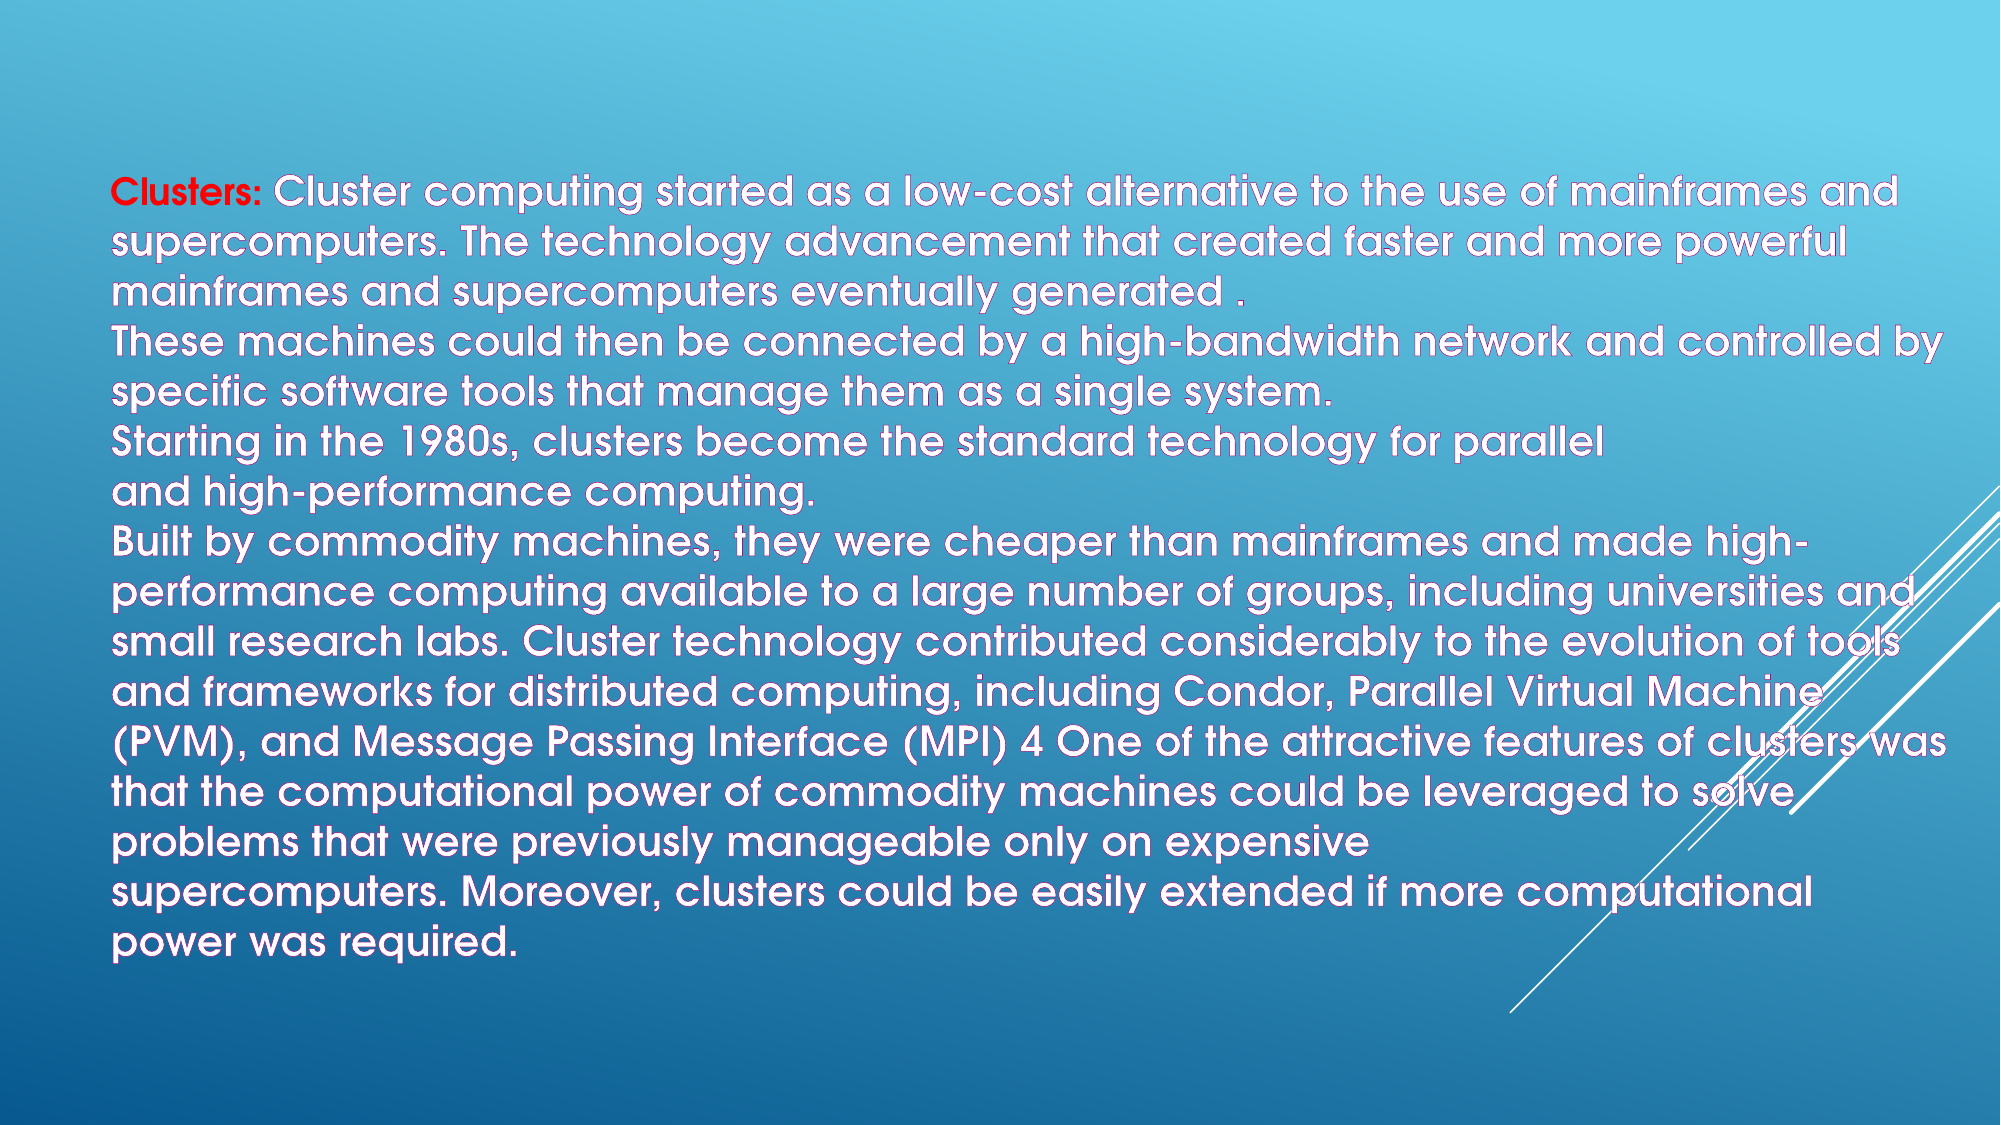

Clusters: Cluster computing started as a low-cost alternative to the use of mainframes and
supercomputers. The technology advancement that created faster and more powerful
mainframes and supercomputers eventually generated .
These machines could then be connected by a high-bandwidth network and controlled by specific software tools that manage them as a single system.
Starting in the 1980s, clusters become the standard technology for parallel
and high-performance computing.
Built by commodity machines, they were cheaper than mainframes and made high-performance computing available to a large number of groups, including universities and small research labs. Cluster technology contributed considerably to the evolution of tools and frameworks for distributed computing, including Condor, Parallel Virtual Machine (PVM), and Message Passing Interface (MPI) 4 One of the attractive features of clusters was that the computational power of commodity machines could be leveraged to solve problems that were previously manageable only on expensive
supercomputers. Moreover, clusters could be easily extended if more computational power was required.